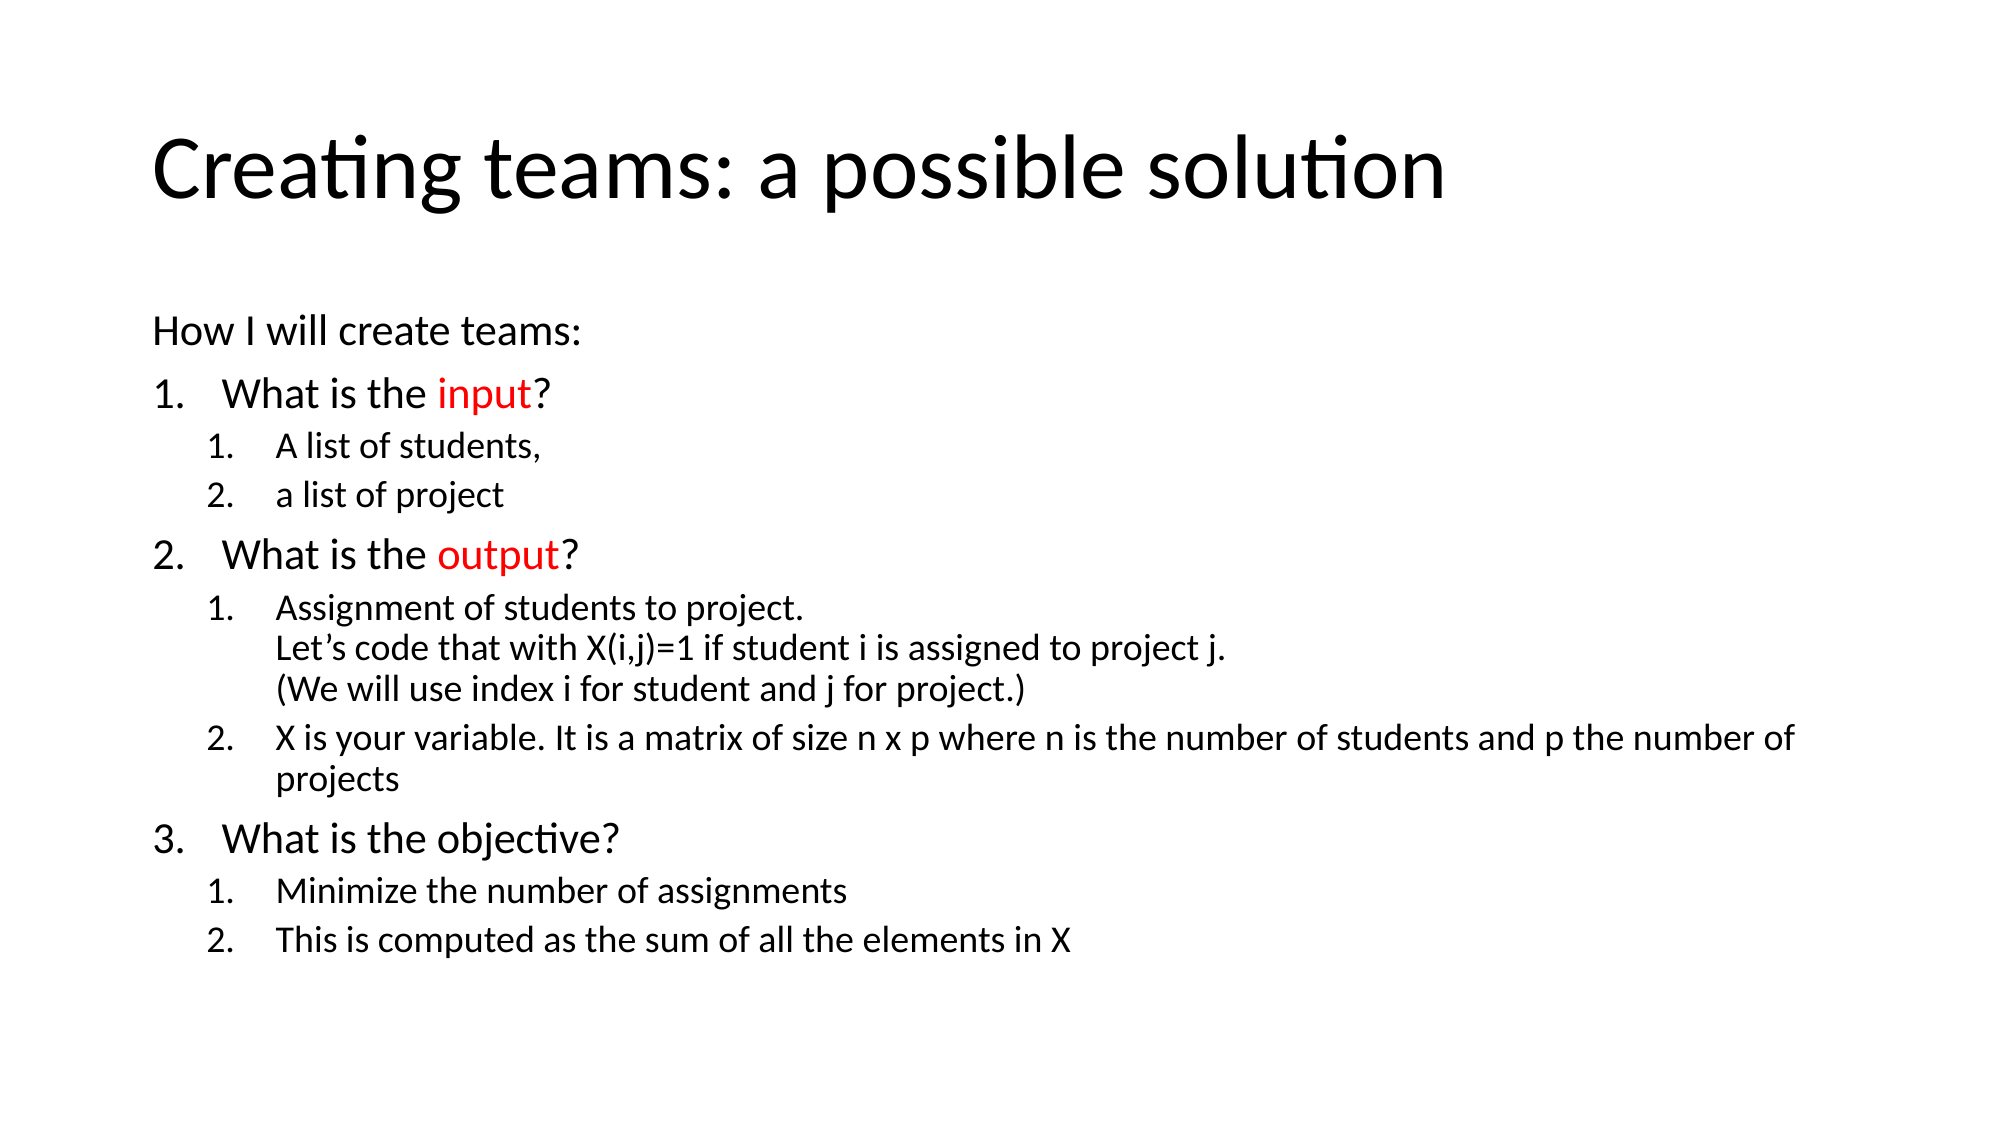

# Creating teams: a possible solution
How I will create teams:
What is the input?
A list of students,
a list of project
What is the output?
Assignment of students to project.
Let’s code that with X(i,j)=1 if student i is assigned to project j.
(We will use index i for student and j for project.)
X is your variable. It is a matrix of size n x p where n is the number of students and p the number of projects
What is the objective?
Minimize the number of assignments
This is computed as the sum of all the elements in X